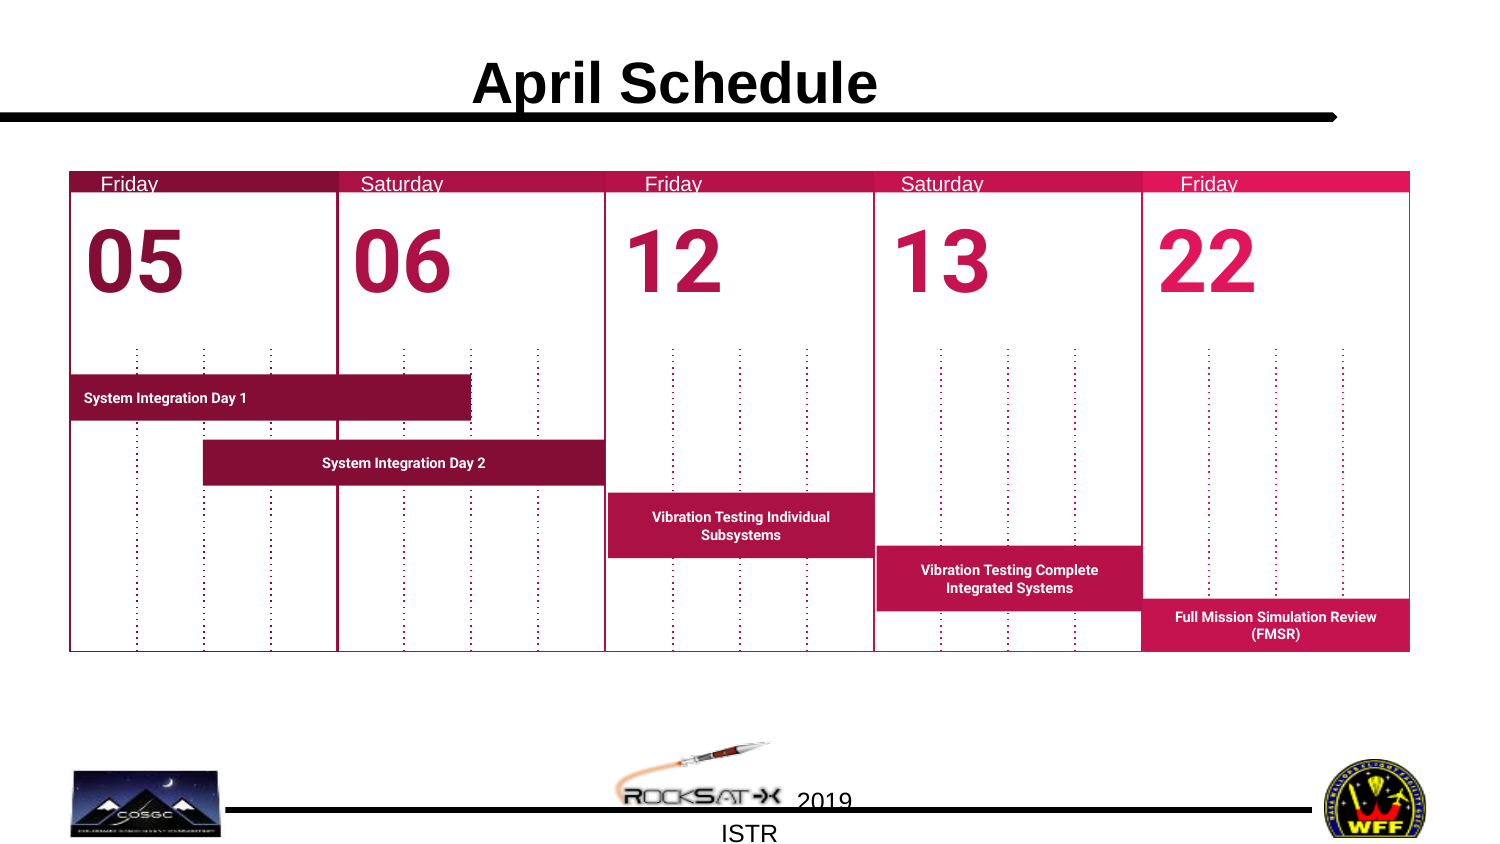

# April Schedule
Friday
Saturday
Friday
Saturday
Friday

05

06

12

13

Friday
Friday

22
System Integration Day 1

System Integration Day 2
Vibration Testing Individual Subsystems
Vibration Testing Complete Integrated Systems
Full Mission Simulation Review (FMSR)